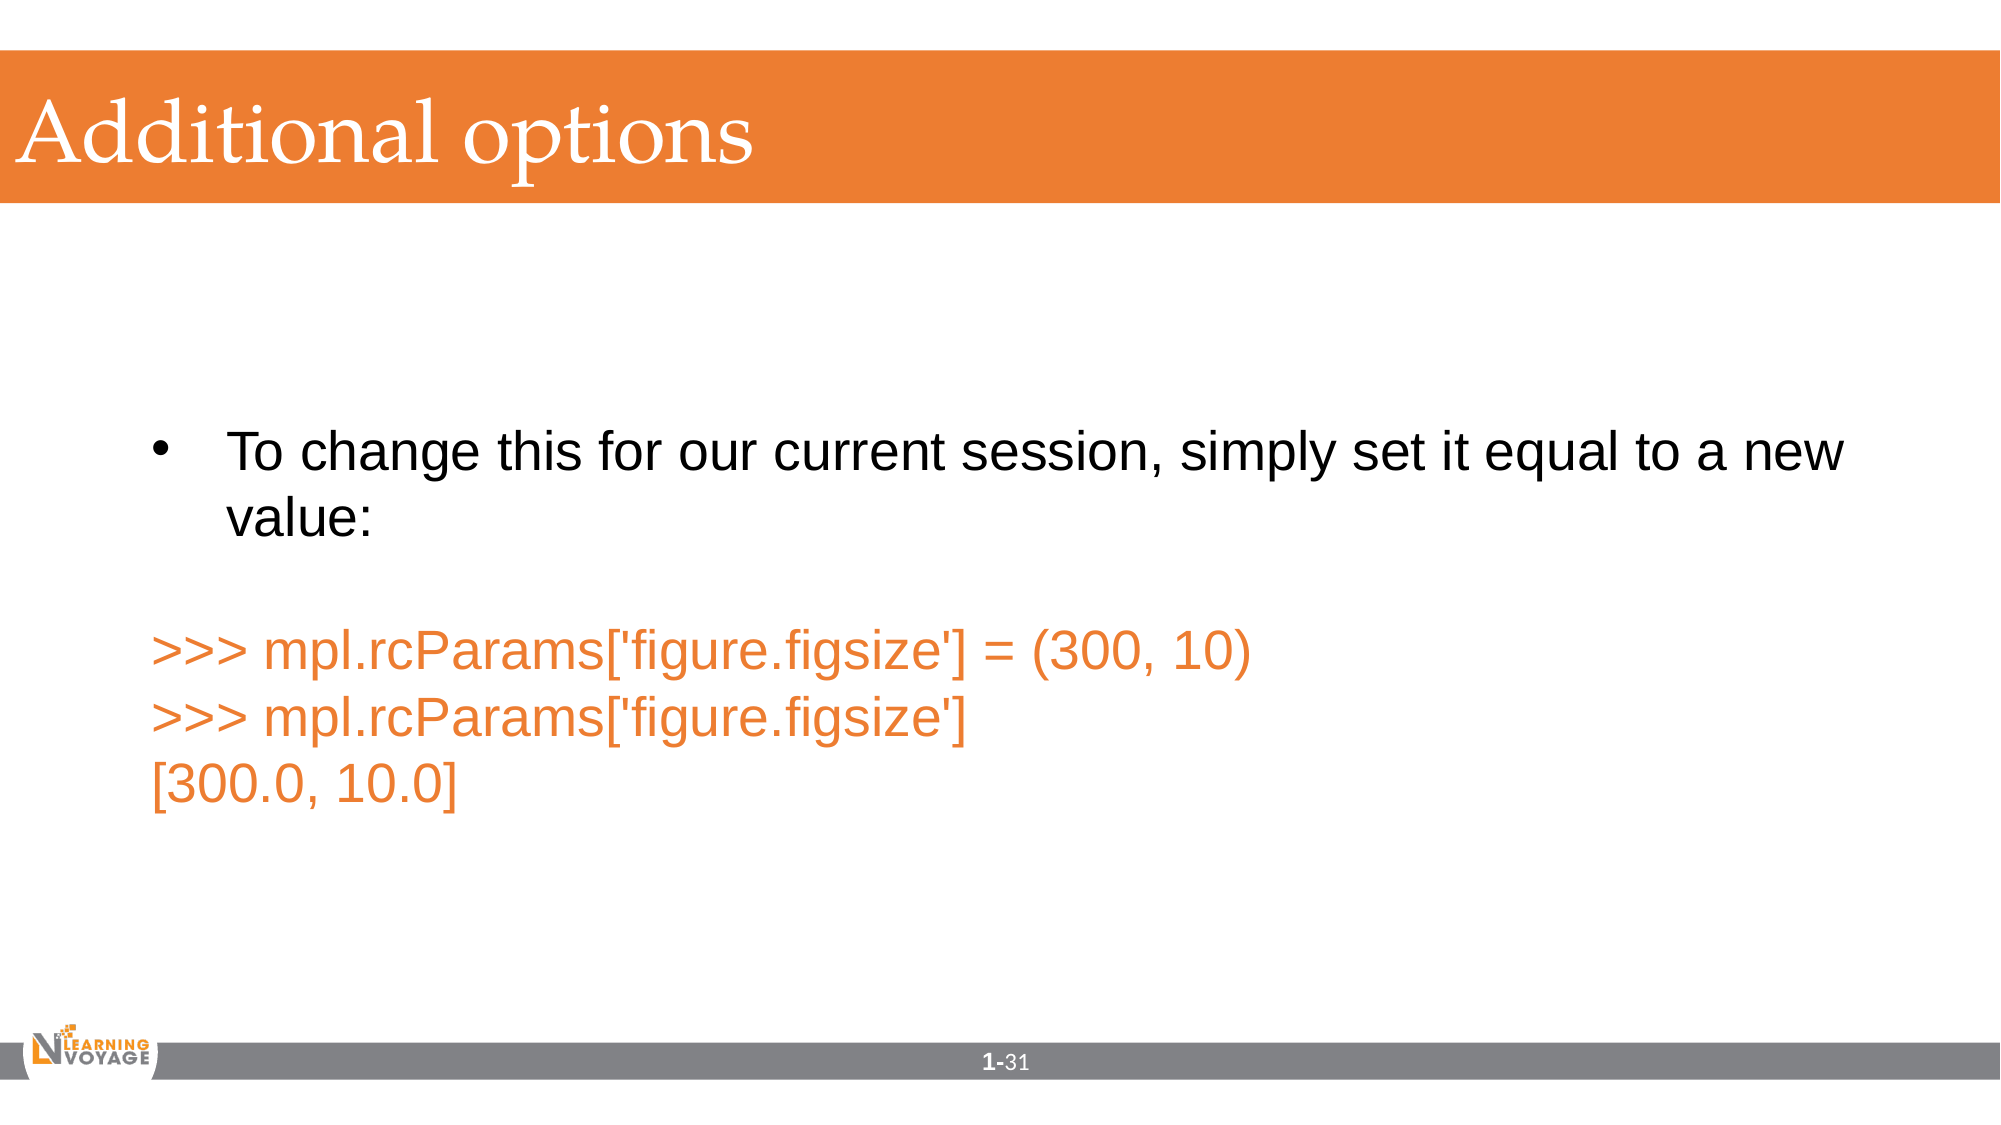

Additional options
To change this for our current session, simply set it equal to a new value:

>>> mpl.rcParams['figure.figsize'] = (300, 10)
>>> mpl.rcParams['figure.figsize']
[300.0, 10.0]
1-31